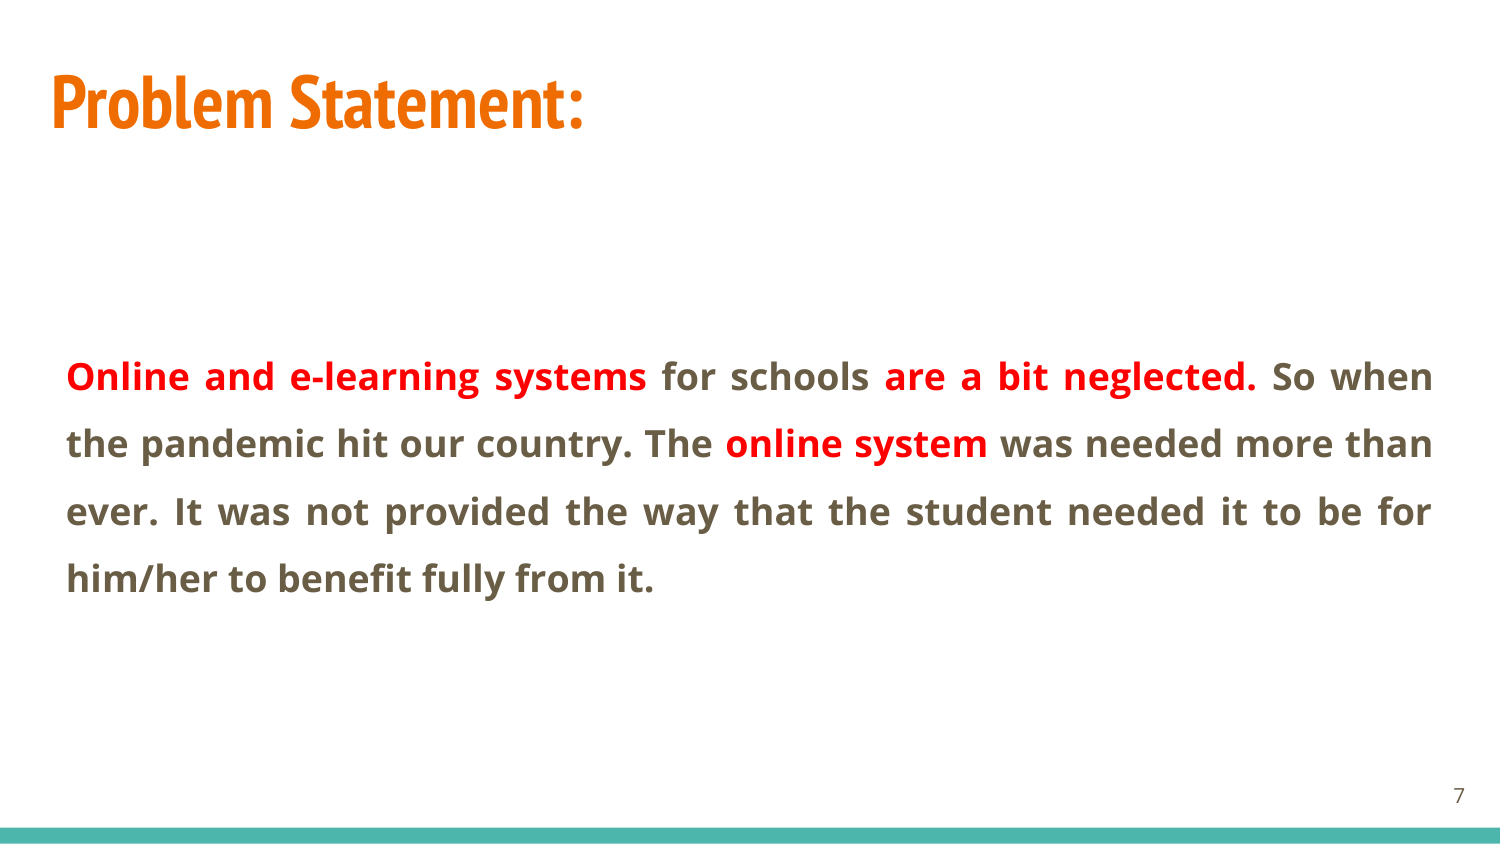

Problem Statement:
Online and e-learning systems for schools are a bit neglected. So when the pandemic hit our country. The online system was needed more than ever. It was not provided the way that the student needed it to be for him/her to benefit fully from it.
7